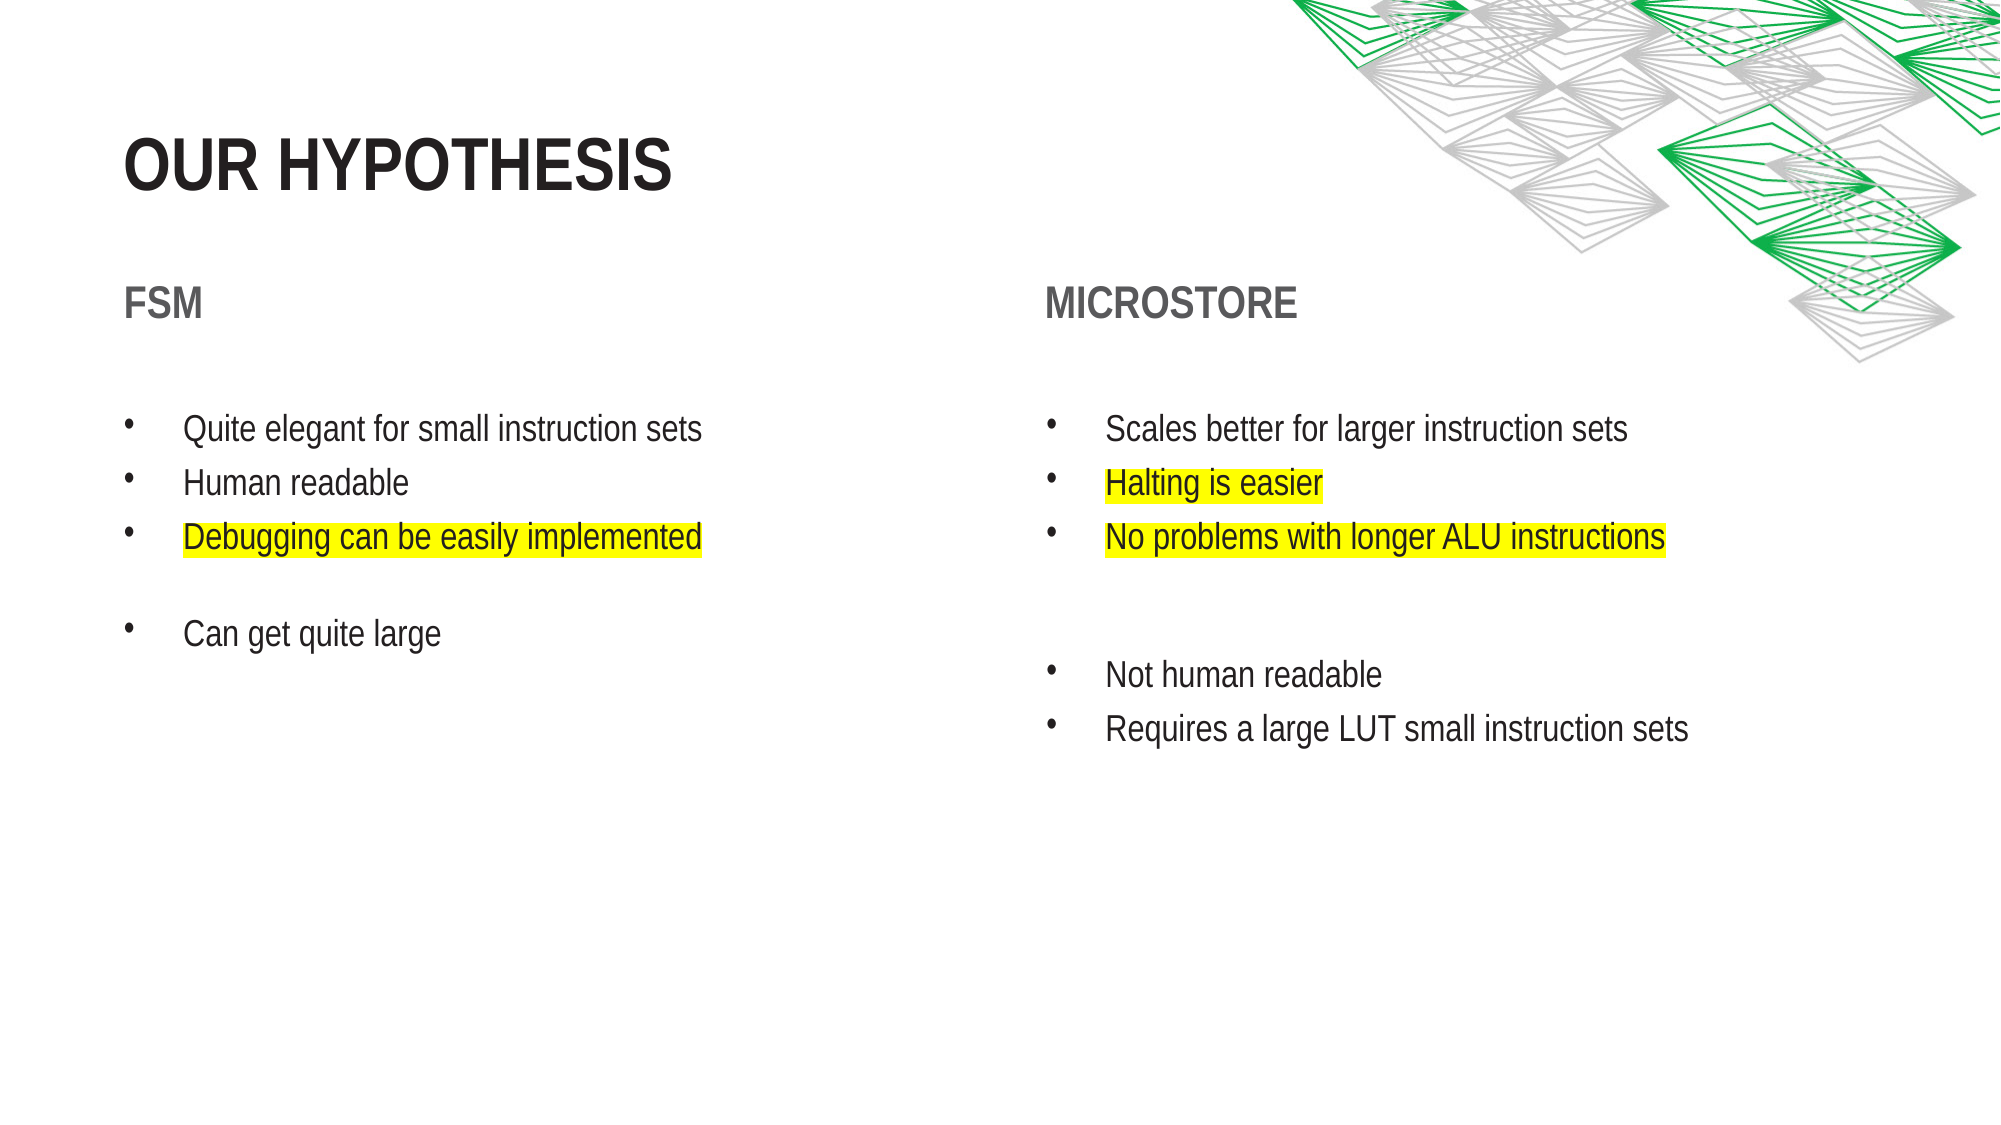

# Our hypothesis
FSM						  Microstore
Quite elegant for small instruction sets
Human readable
Debugging can be easily implemented
Can get quite large
Scales better for larger instruction sets
Halting is easier
No problems with longer ALU instructions
Not human readable
Requires a large LUT small instruction sets